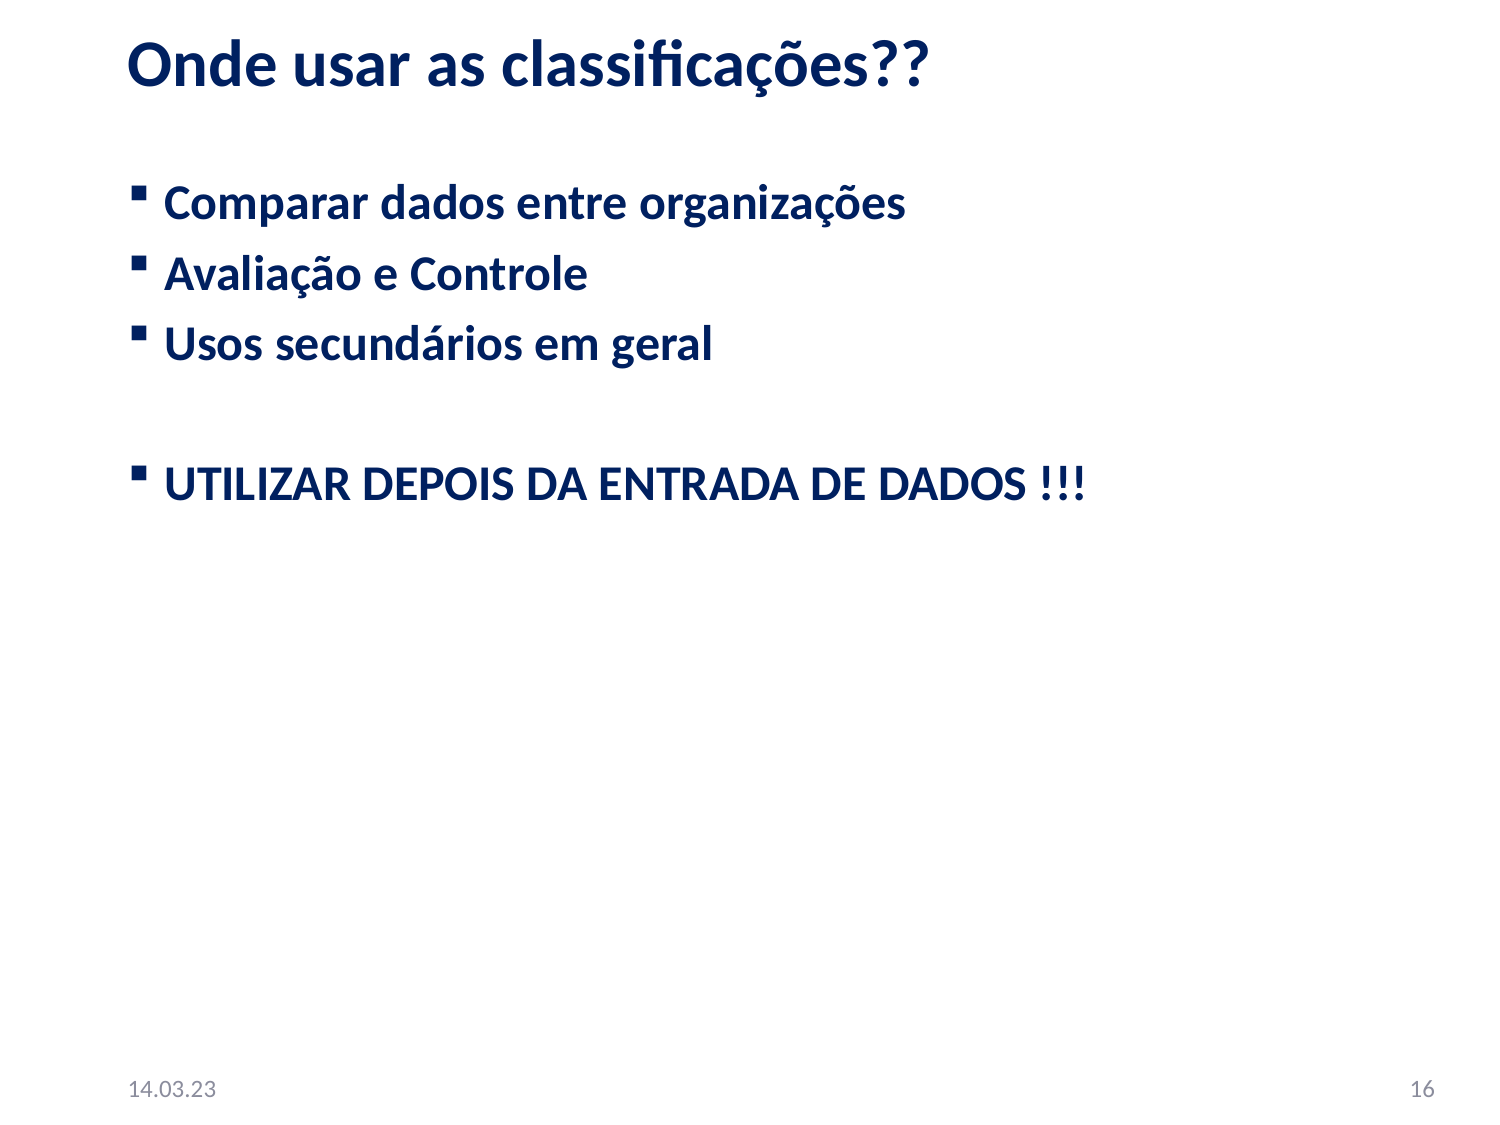

# Onde usar as classificações??
Comparar dados entre organizações
Avaliação e Controle
Usos secundários em geral

UTILIZAR DEPOIS DA ENTRADA DE DADOS !!!
14.03.23
16